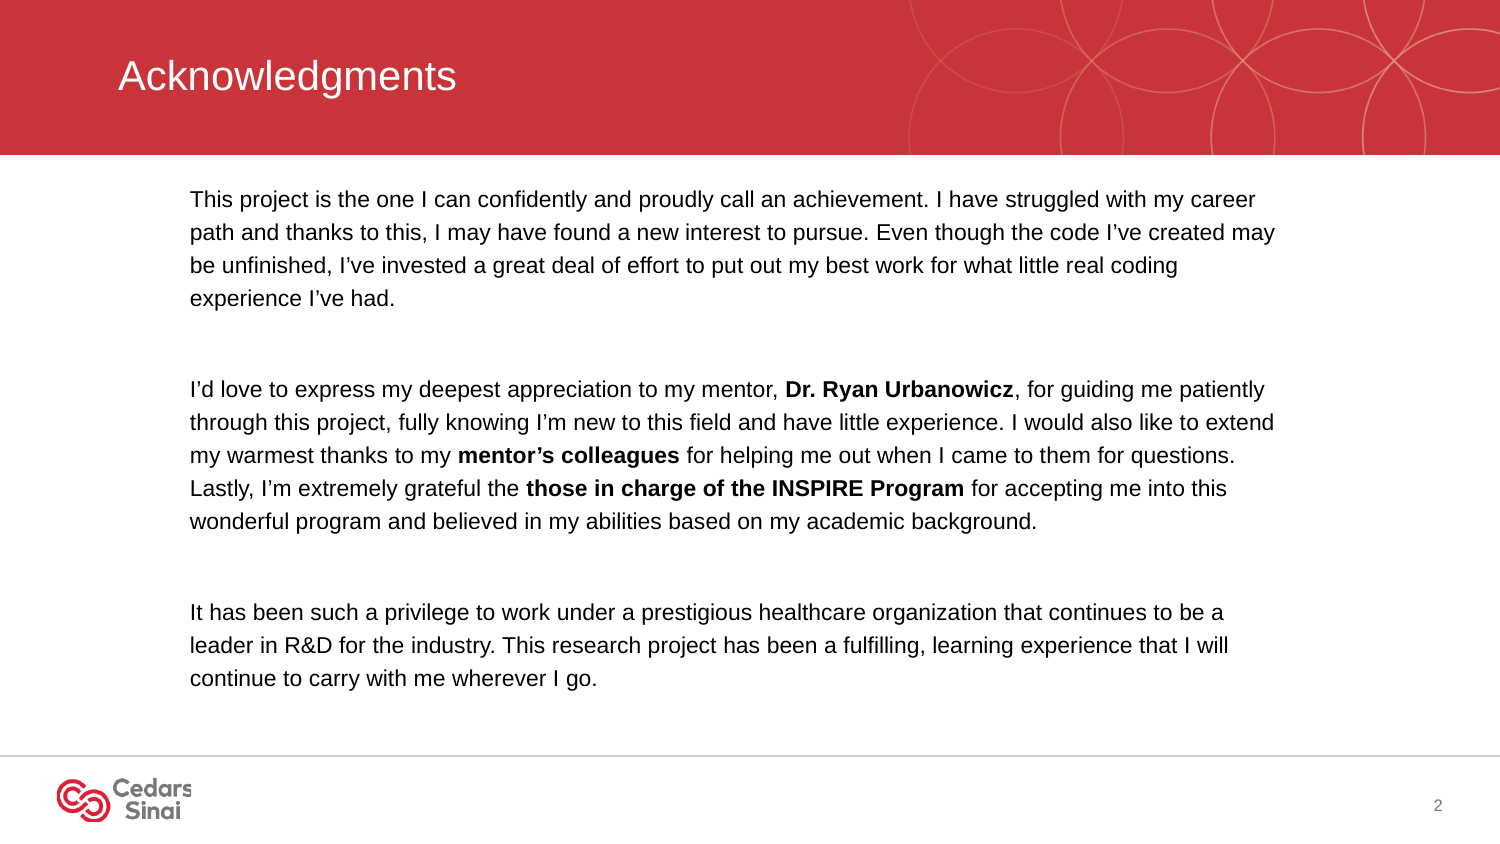

# Acknowledgments
This project is the one I can confidently and proudly call an achievement. I have struggled with my career path and thanks to this, I may have found a new interest to pursue. Even though the code I’ve created may be unfinished, I’ve invested a great deal of effort to put out my best work for what little real coding experience I’ve had.

I’d love to express my deepest appreciation to my mentor, Dr. Ryan Urbanowicz, for guiding me patiently through this project, fully knowing I’m new to this field and have little experience. I would also like to extend my warmest thanks to my mentor’s colleagues for helping me out when I came to them for questions. Lastly, I’m extremely grateful the those in charge of the INSPIRE Program for accepting me into this wonderful program and believed in my abilities based on my academic background.

It has been such a privilege to work under a prestigious healthcare organization that continues to be a leader in R&D for the industry. This research project has been a fulfilling, learning experience that I will continue to carry with me wherever I go.

2